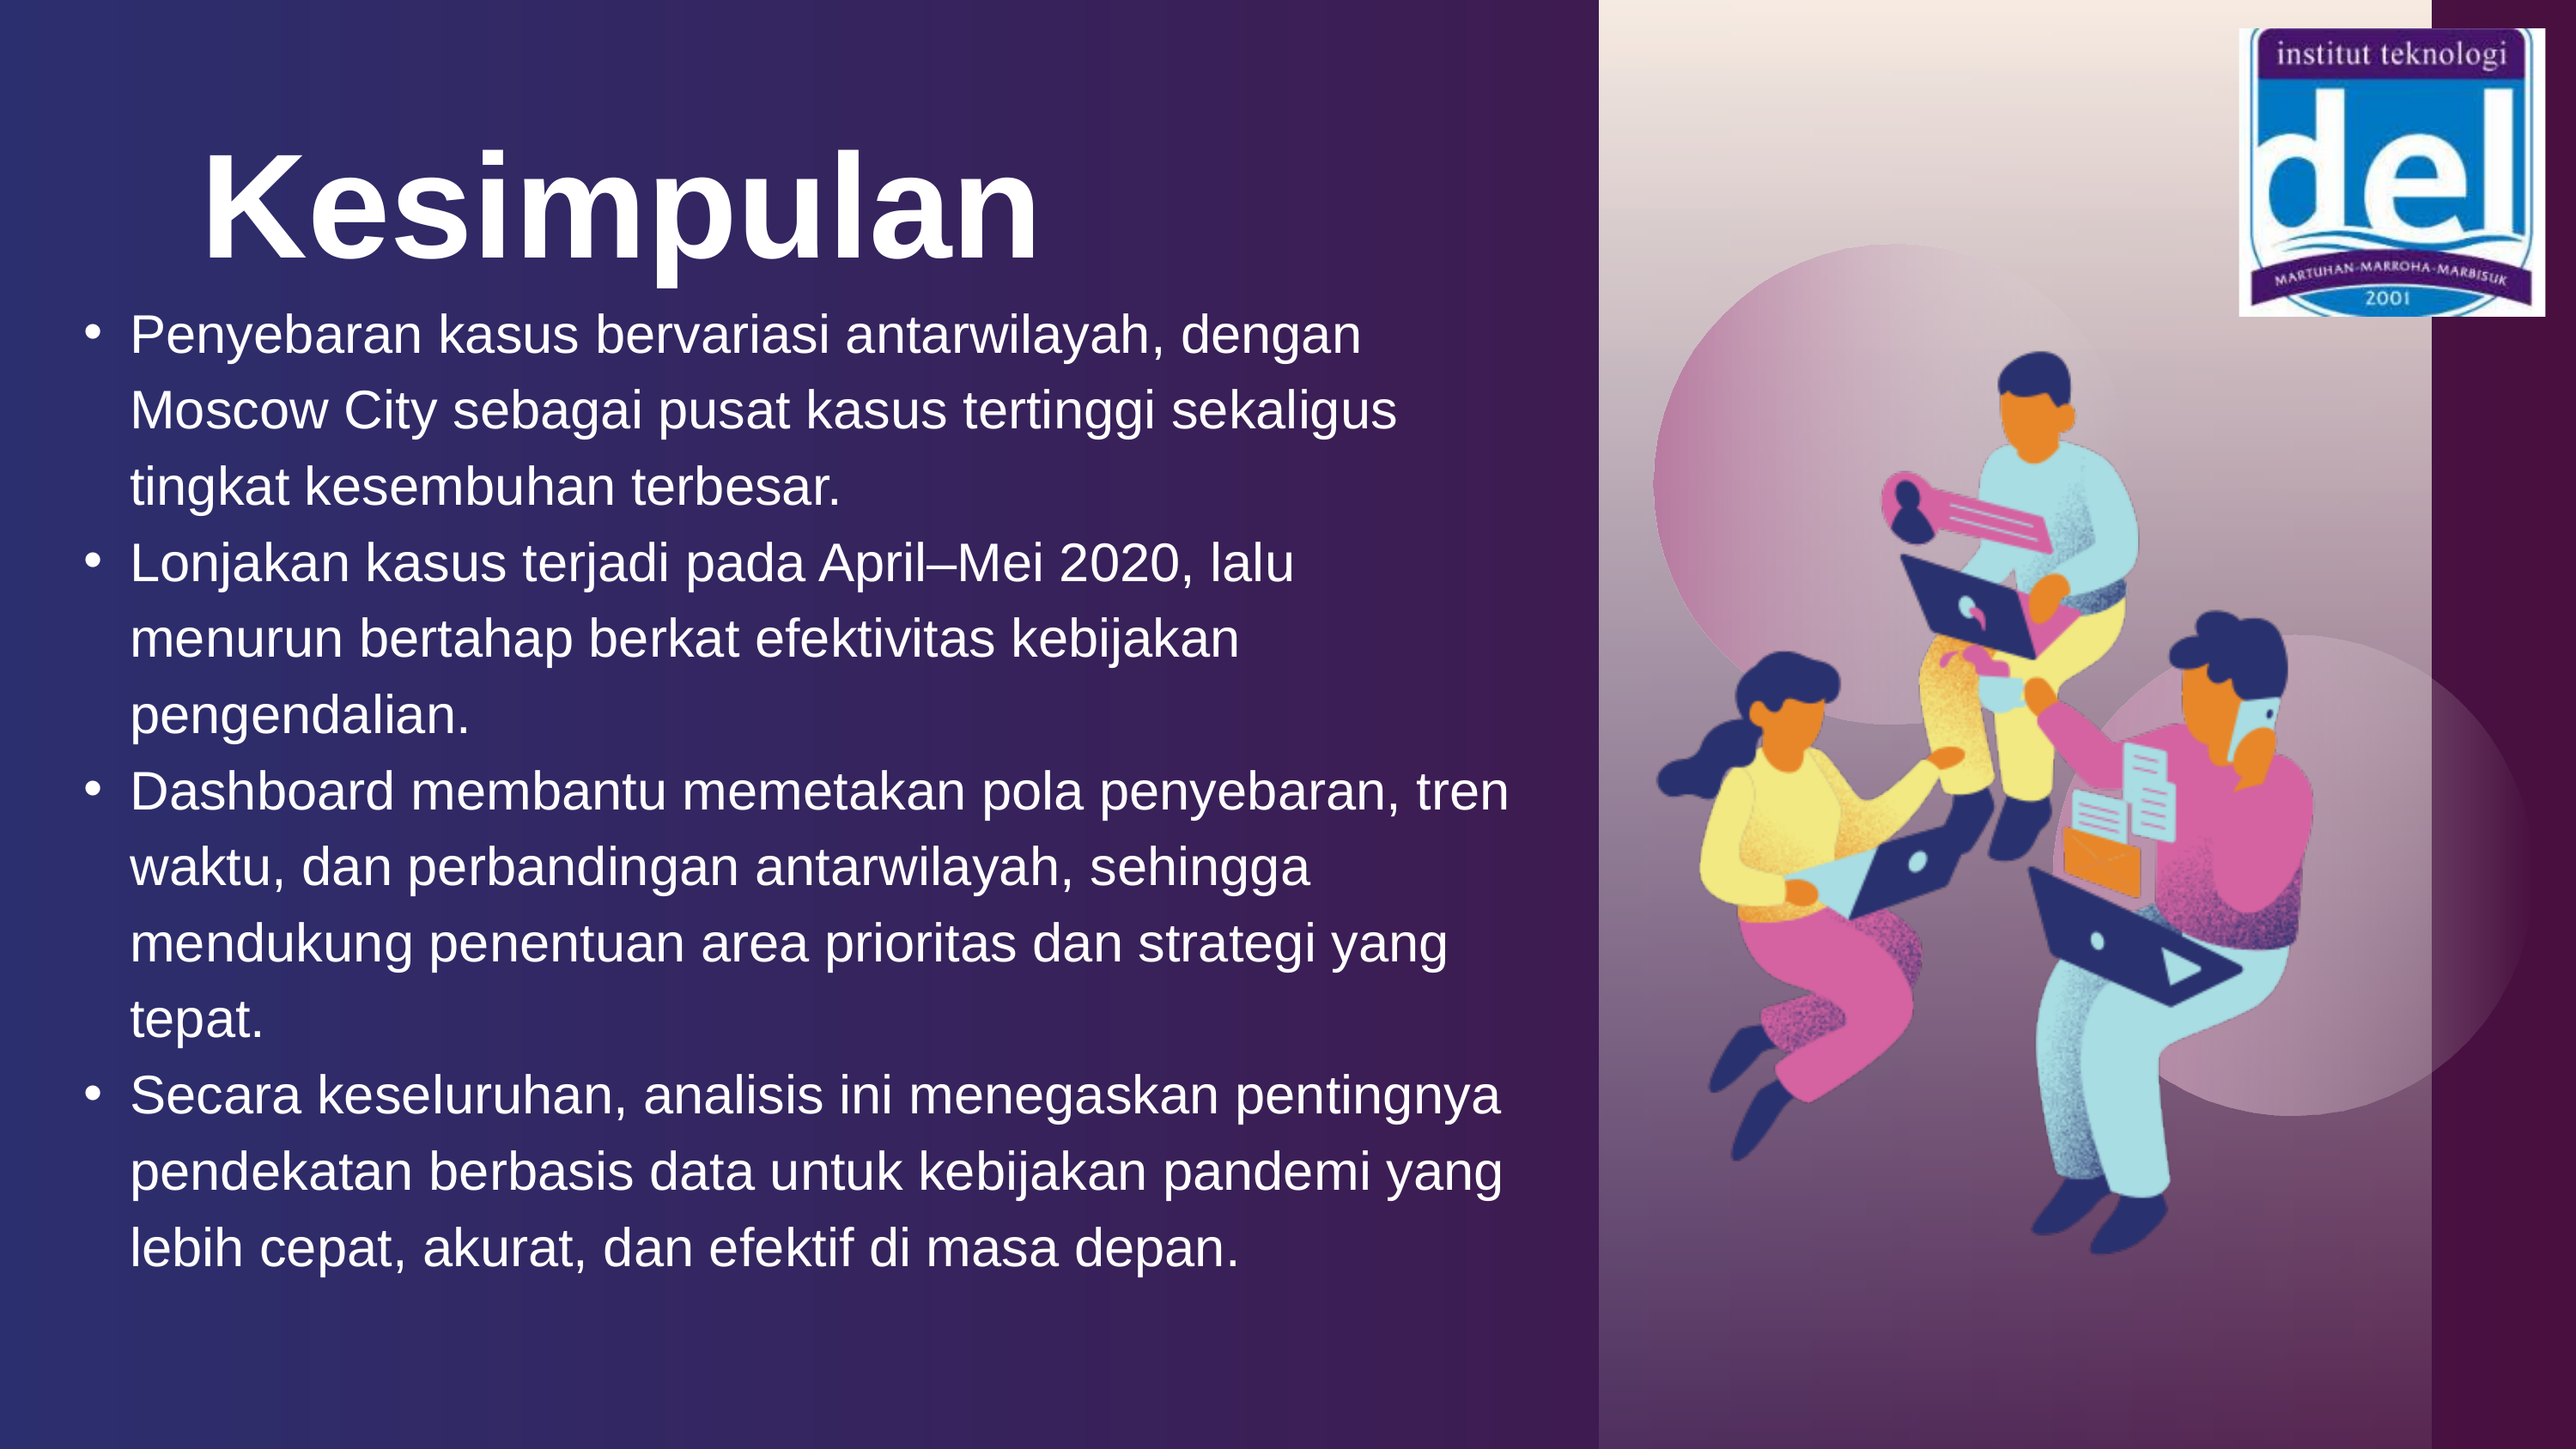

Kesimpulan

Penyebaran kasus bervariasi antarwilayah, dengan Moscow City sebagai pusat kasus tertinggi sekaligus tingkat kesembuhan terbesar.
Lonjakan kasus terjadi pada April–Mei 2020, lalu menurun bertahap berkat efektivitas kebijakan pengendalian.
Dashboard membantu memetakan pola penyebaran, tren waktu, dan perbandingan antarwilayah, sehingga mendukung penentuan area prioritas dan strategi yang tepat.
Secara keseluruhan, analisis ini menegaskan pentingnya pendekatan berbasis data untuk kebijakan pandemi yang lebih cepat, akurat, dan efektif di masa depan.